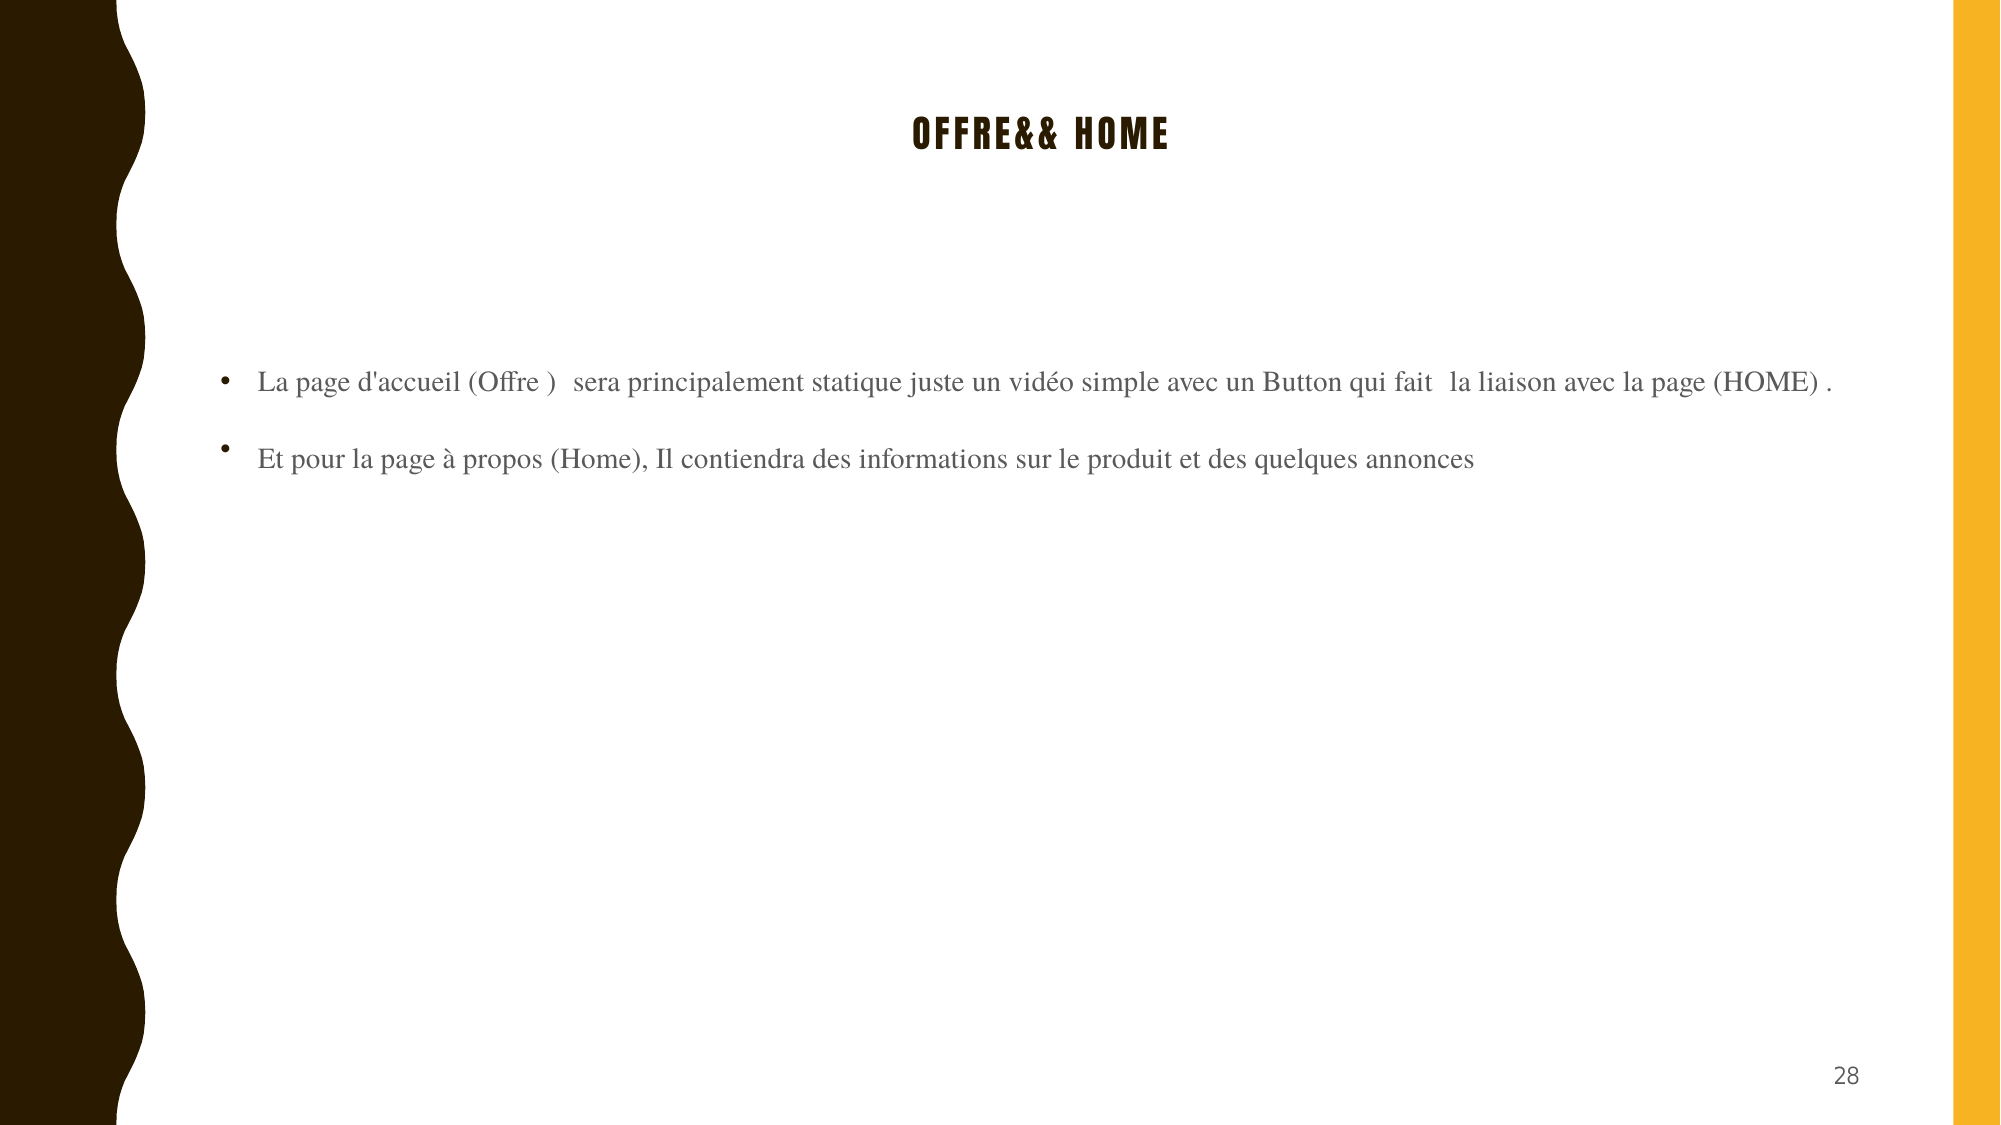

# Offre&& HOMe
La page d'accueil (Offre )  sera principalement statique juste un vidéo simple avec un Button qui fait  la liaison avec la page (HOME) .
Et pour la page à propos (Home), Il contiendra des informations sur le produit et des quelques annonces

28